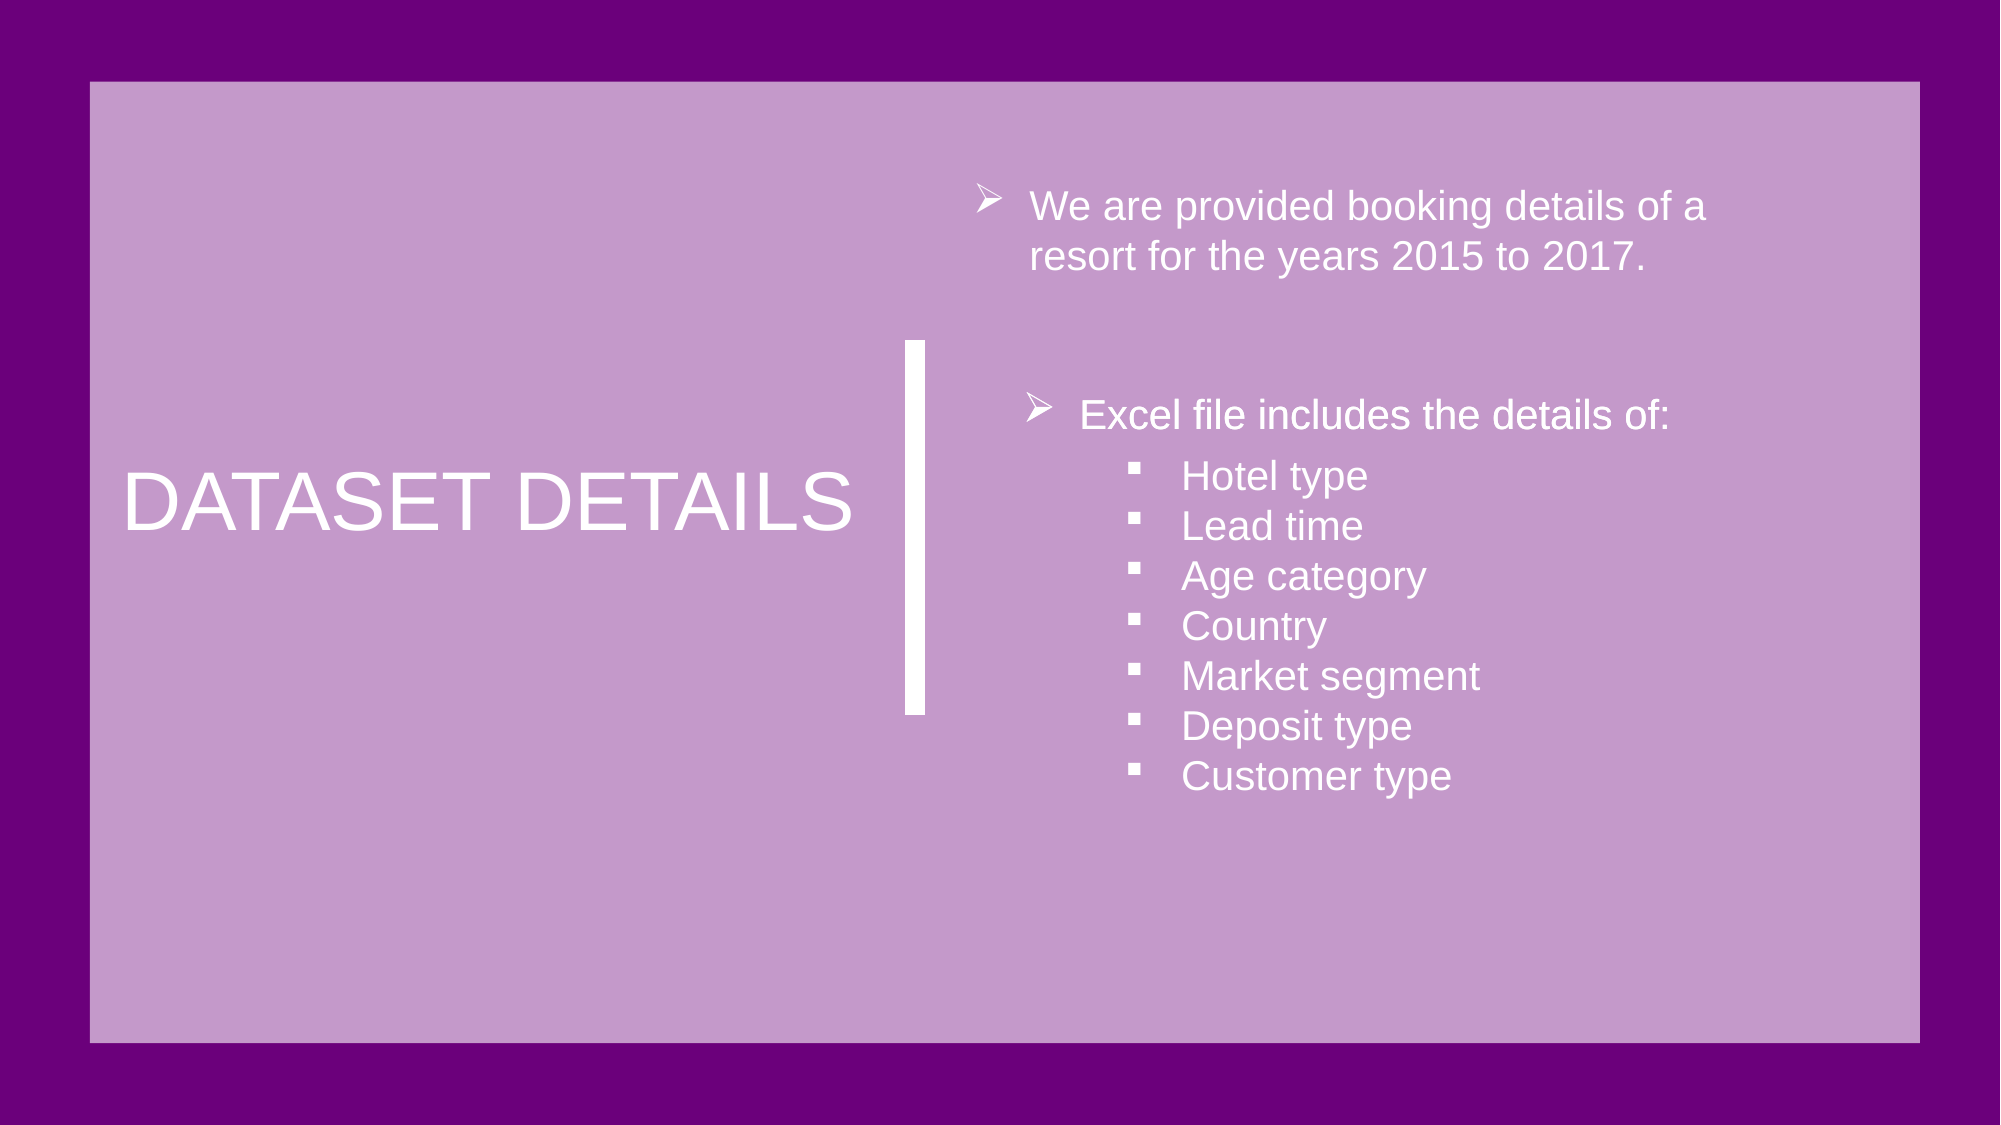

We are provided booking details of a resort for the years 2015 to 2017.
Excel file includes the details of:
Excel file includes the details of:
Hotel type
Lead time
Age category
Country
Market segment
Deposit type
Customer type
DATASET DETAILS